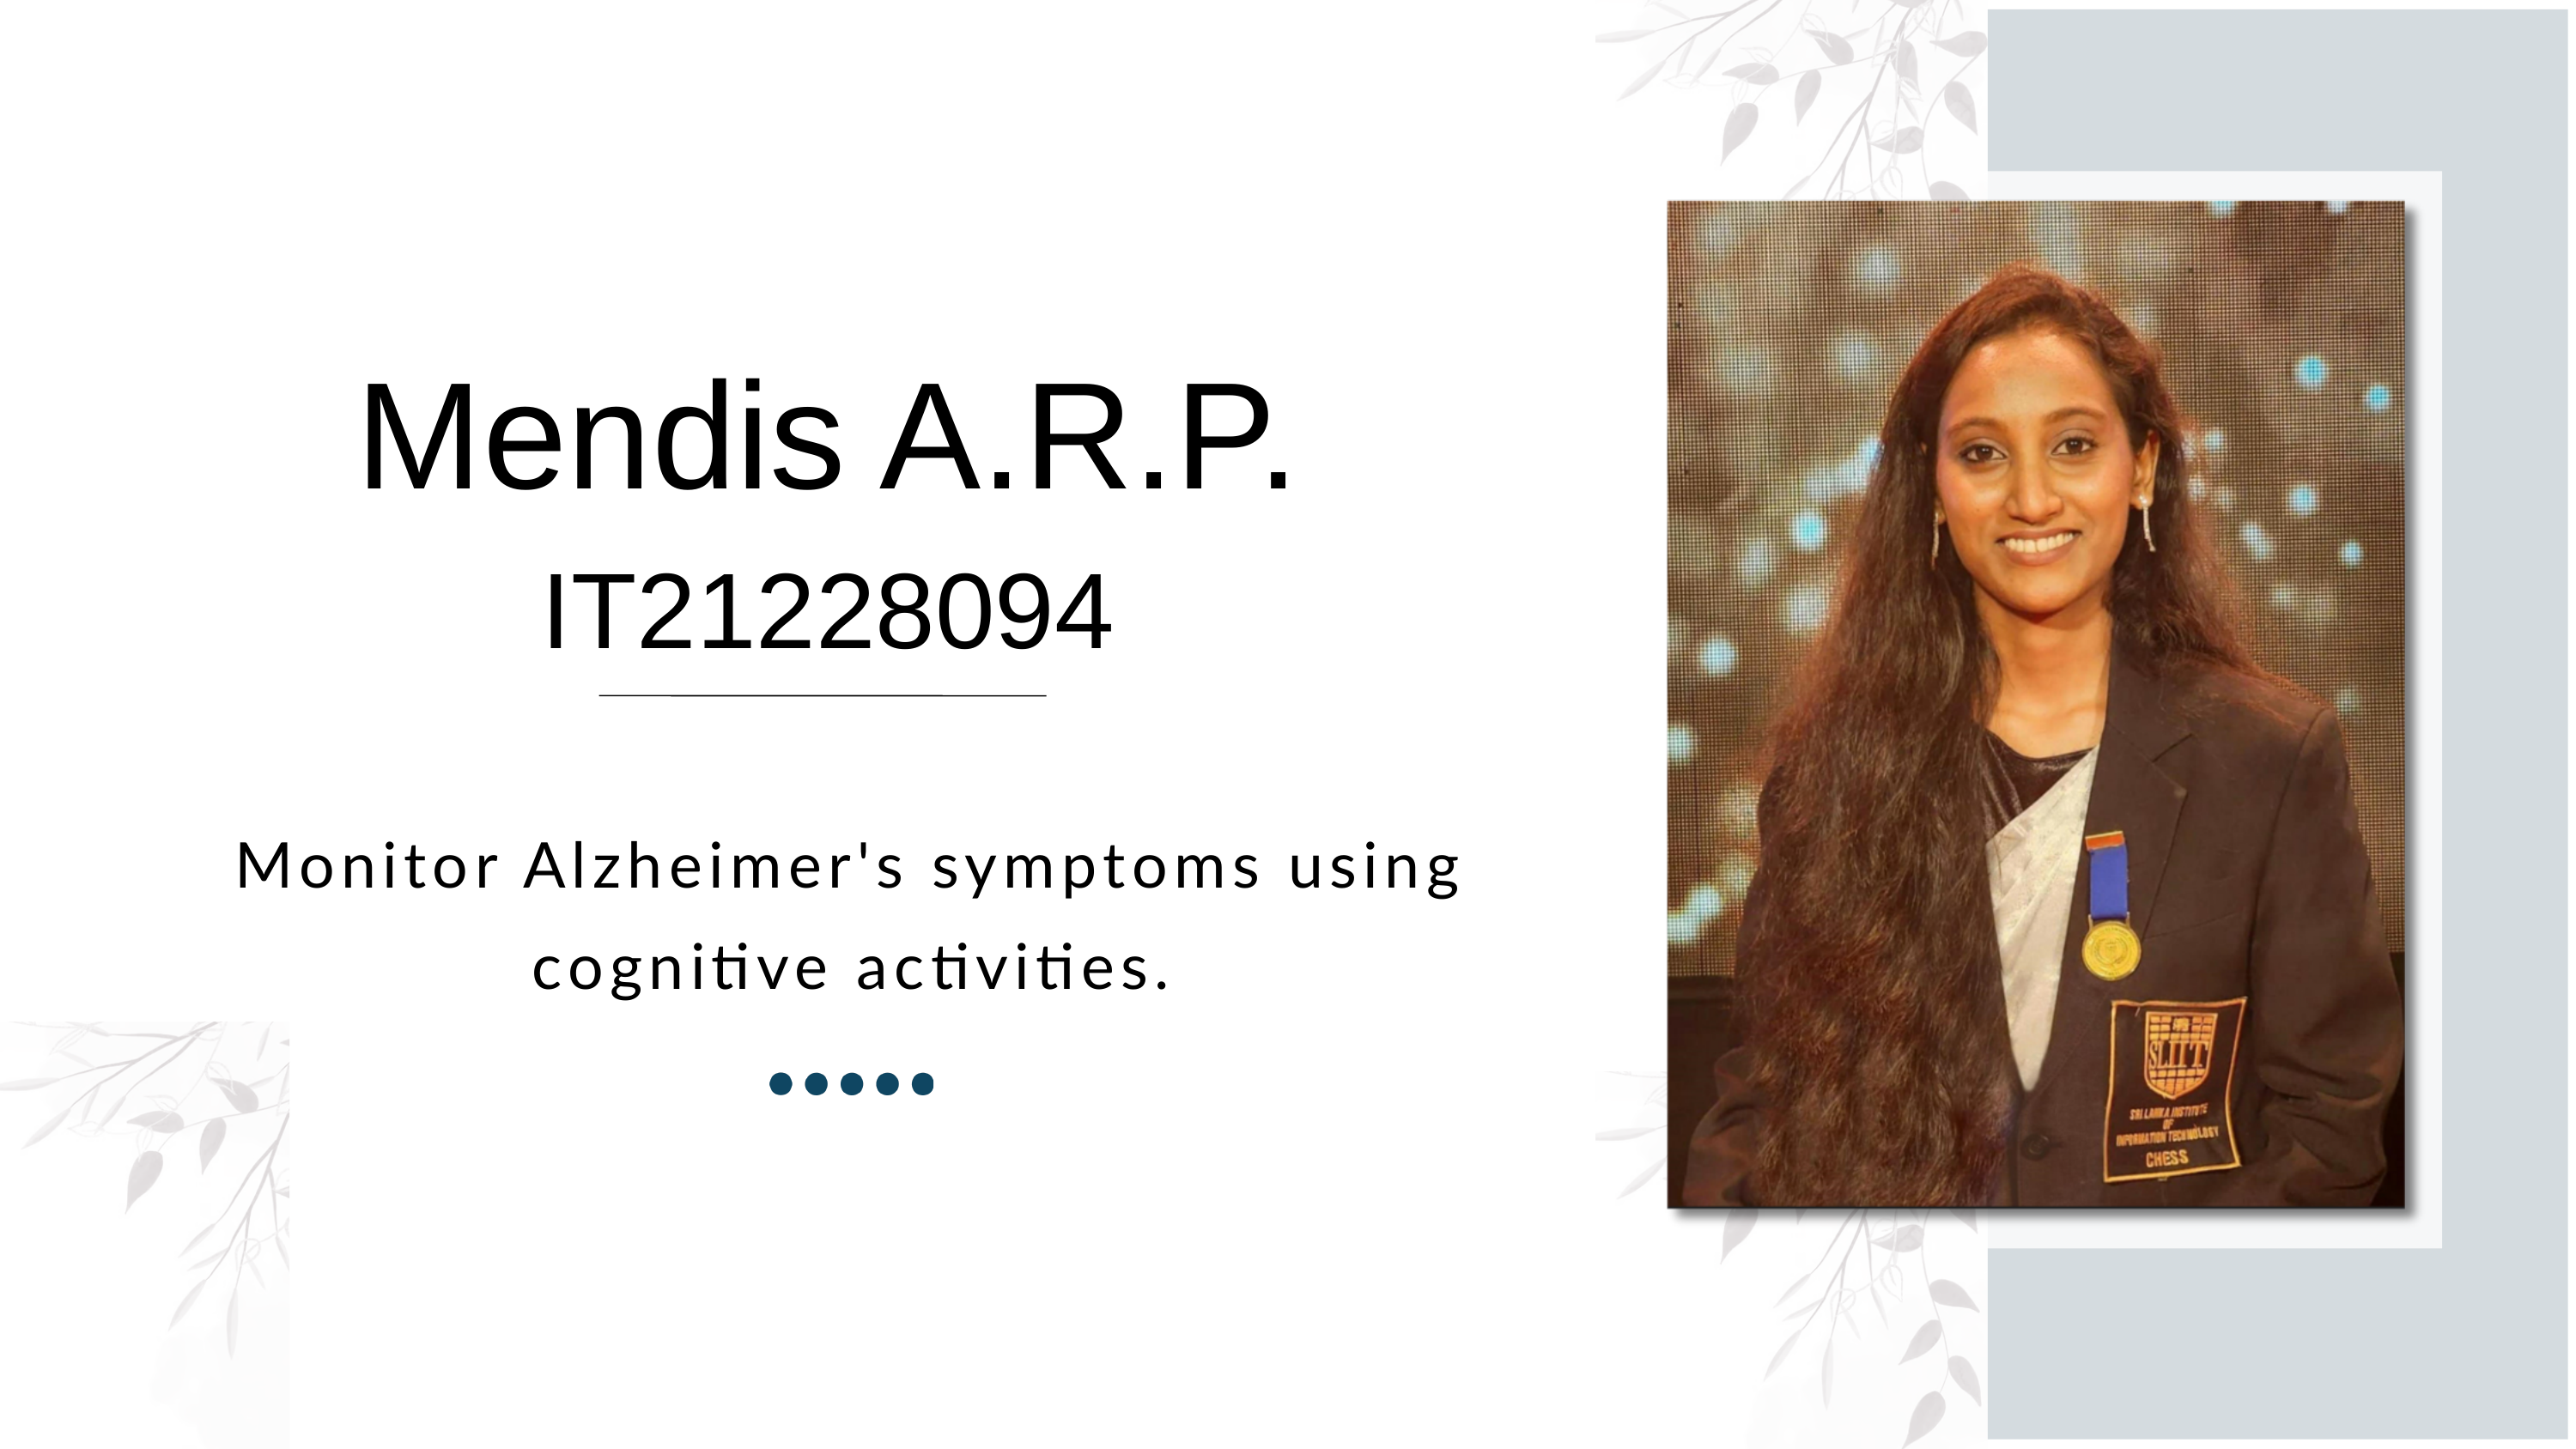

Mendis A.R.P.
IT21228094

Monitor Alzheimer's symptoms using cognitive activities.